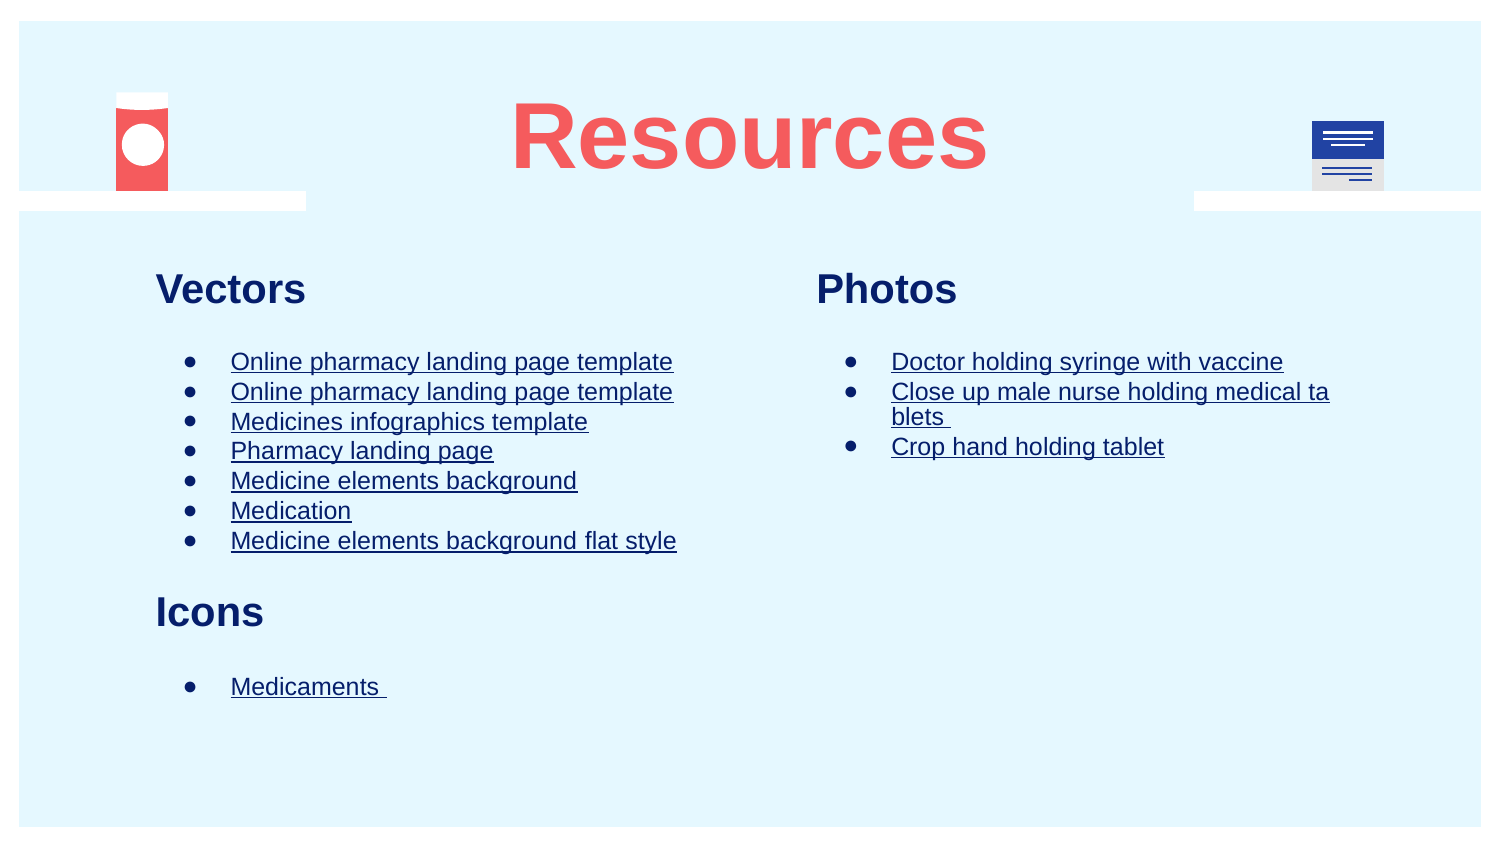

# Resources
Vectors
Photos
Doctor holding syringe with vaccine
Close up male nurse holding medical tablets
Crop hand holding tablet
Online pharmacy landing page template
Online pharmacy landing page template
Medicines infographics template
Pharmacy landing page
Medicine elements background
Medication
Medicine elements background flat style

Icons
Medicaments